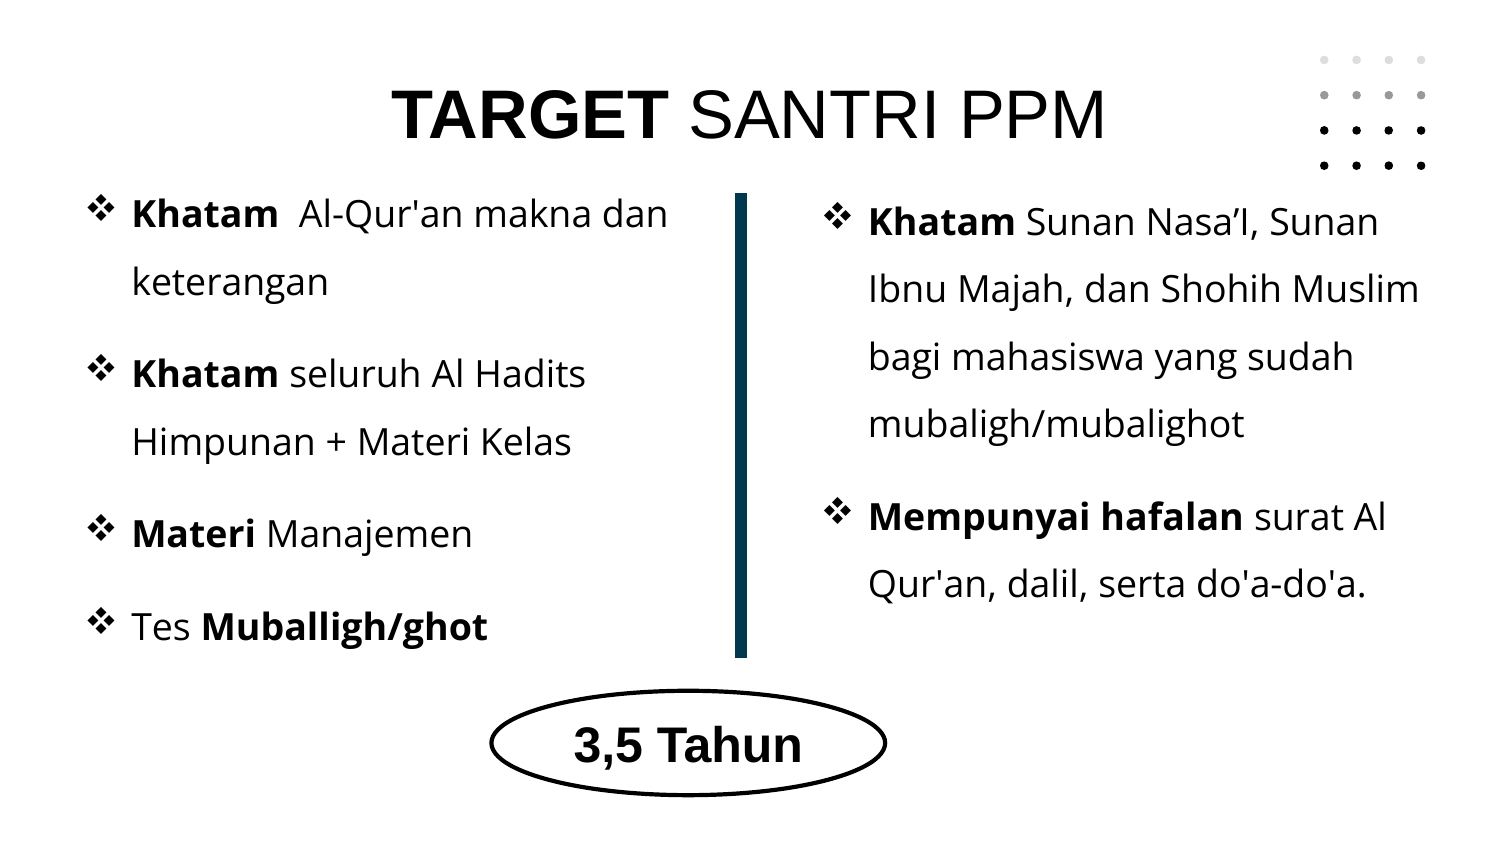

# TARGET SANTRI PPM
Khatam  Al-Qur'an makna dan keterangan
Khatam seluruh Al Hadits Himpunan + Materi Kelas
Materi Manajemen
Tes Muballigh/ghot
Khatam Sunan Nasa’I, Sunan Ibnu Majah, dan Shohih Muslim bagi mahasiswa yang sudah mubaligh/mubalighot
Mempunyai hafalan surat Al Qur'an, dalil, serta do'a-do'a.
3,5 Tahun